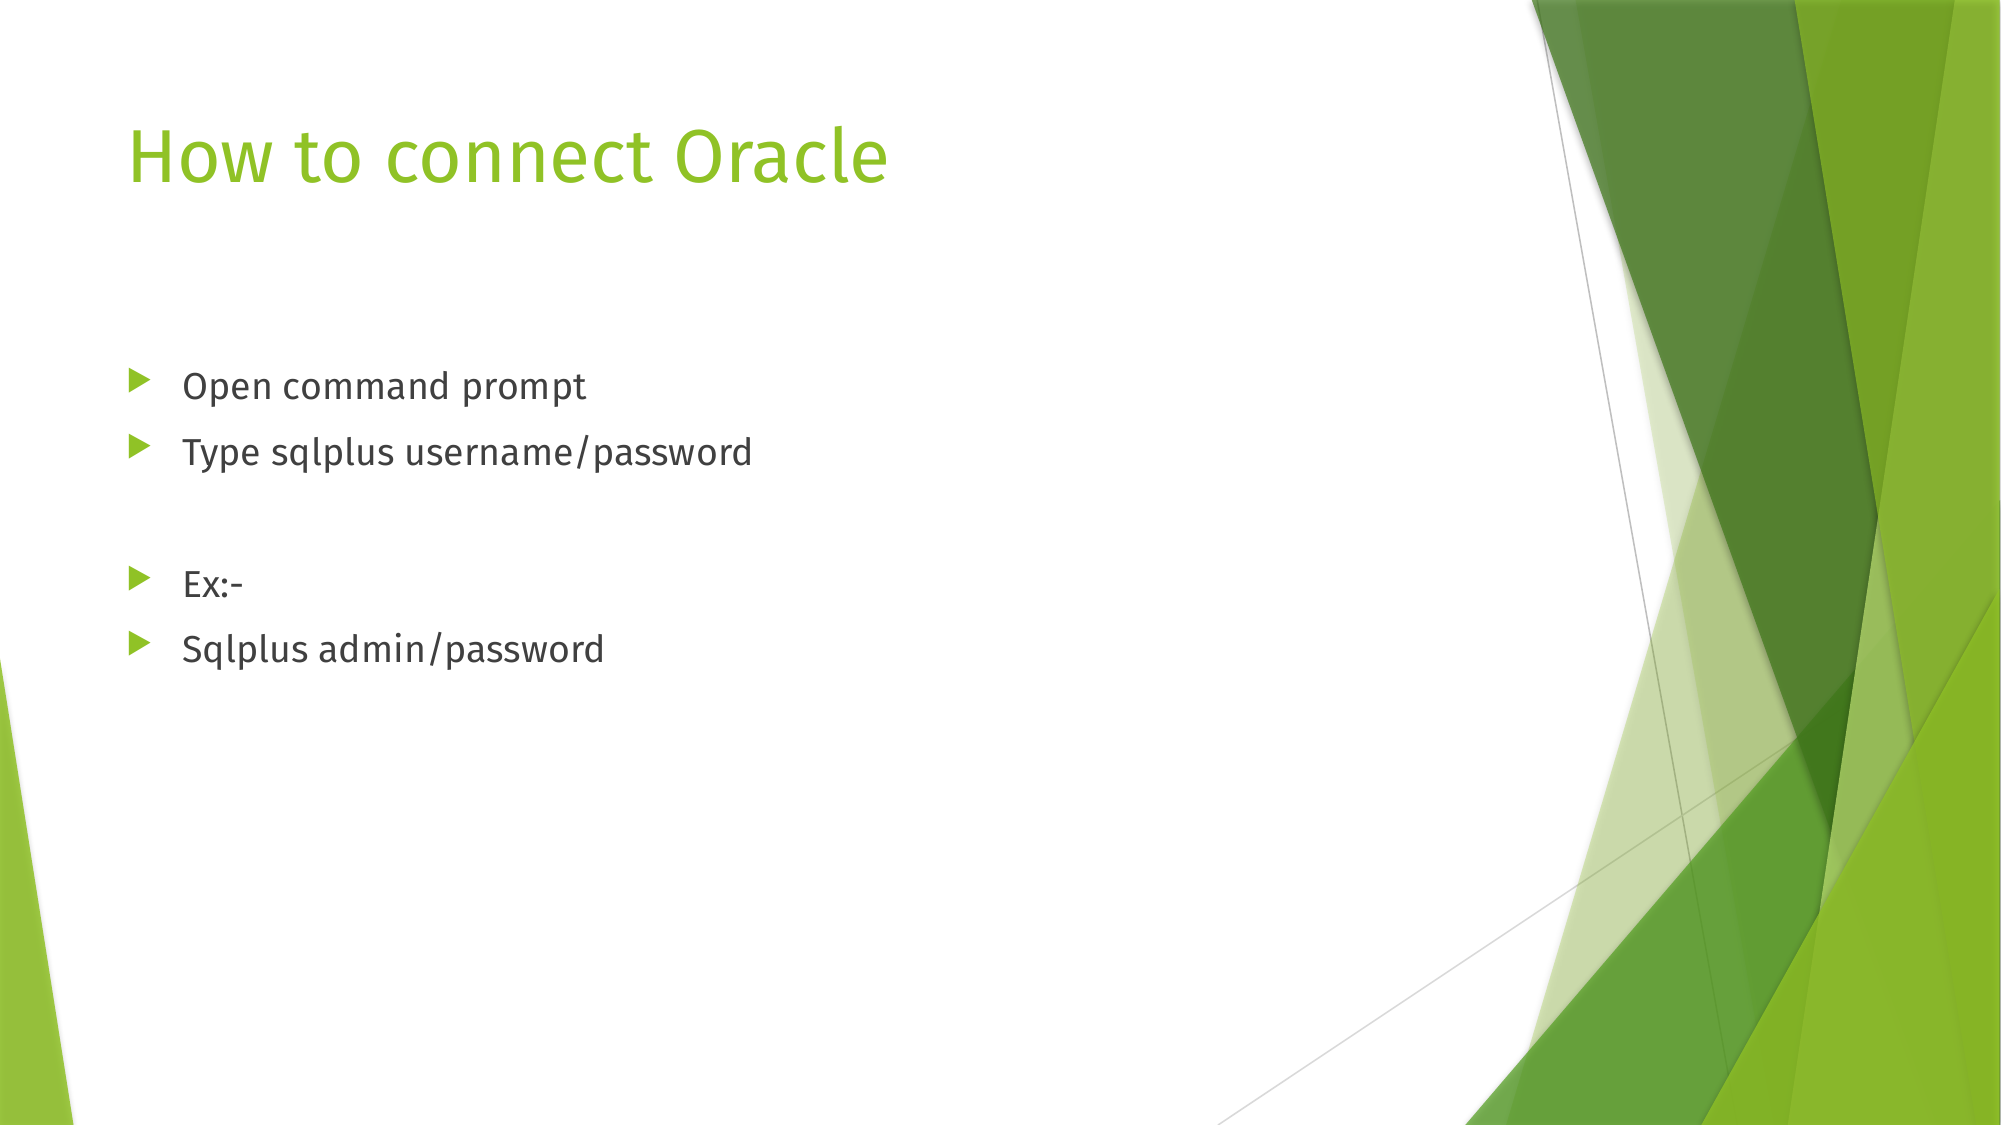

# How to connect Oracle
Open command prompt
Type sqlplus username/password

Ex:-
Sqlplus admin/password